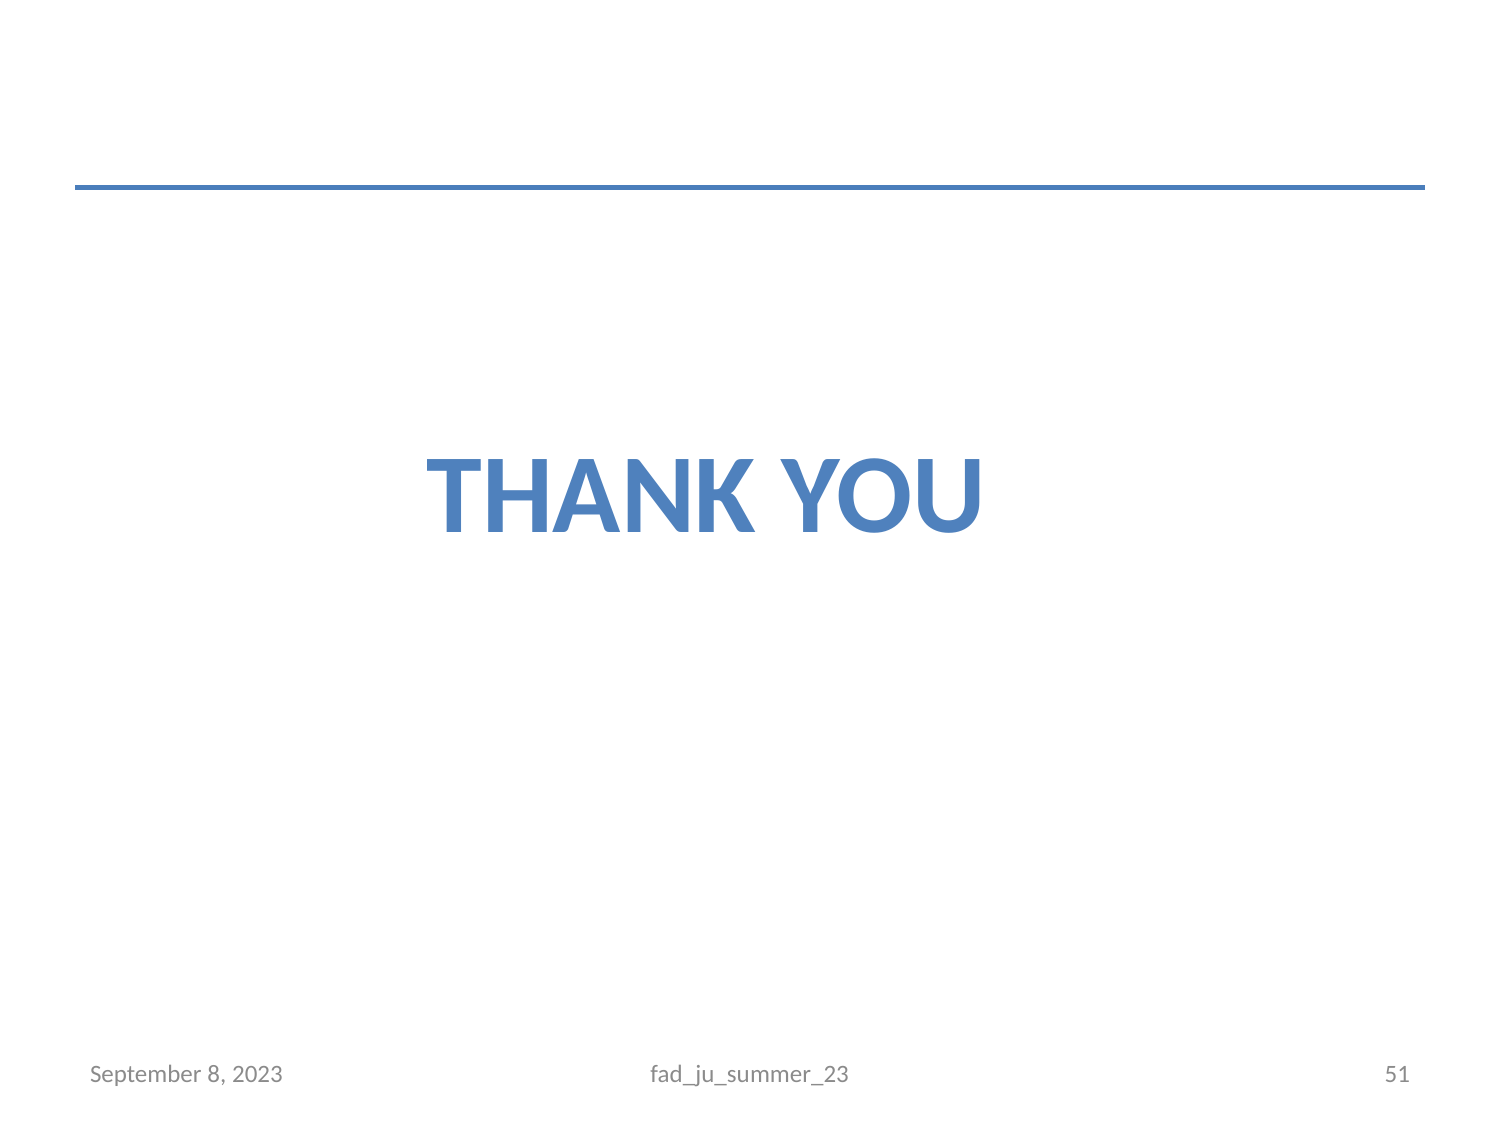

#

Thank you
September 8, 2023
fad_ju_summer_23
51